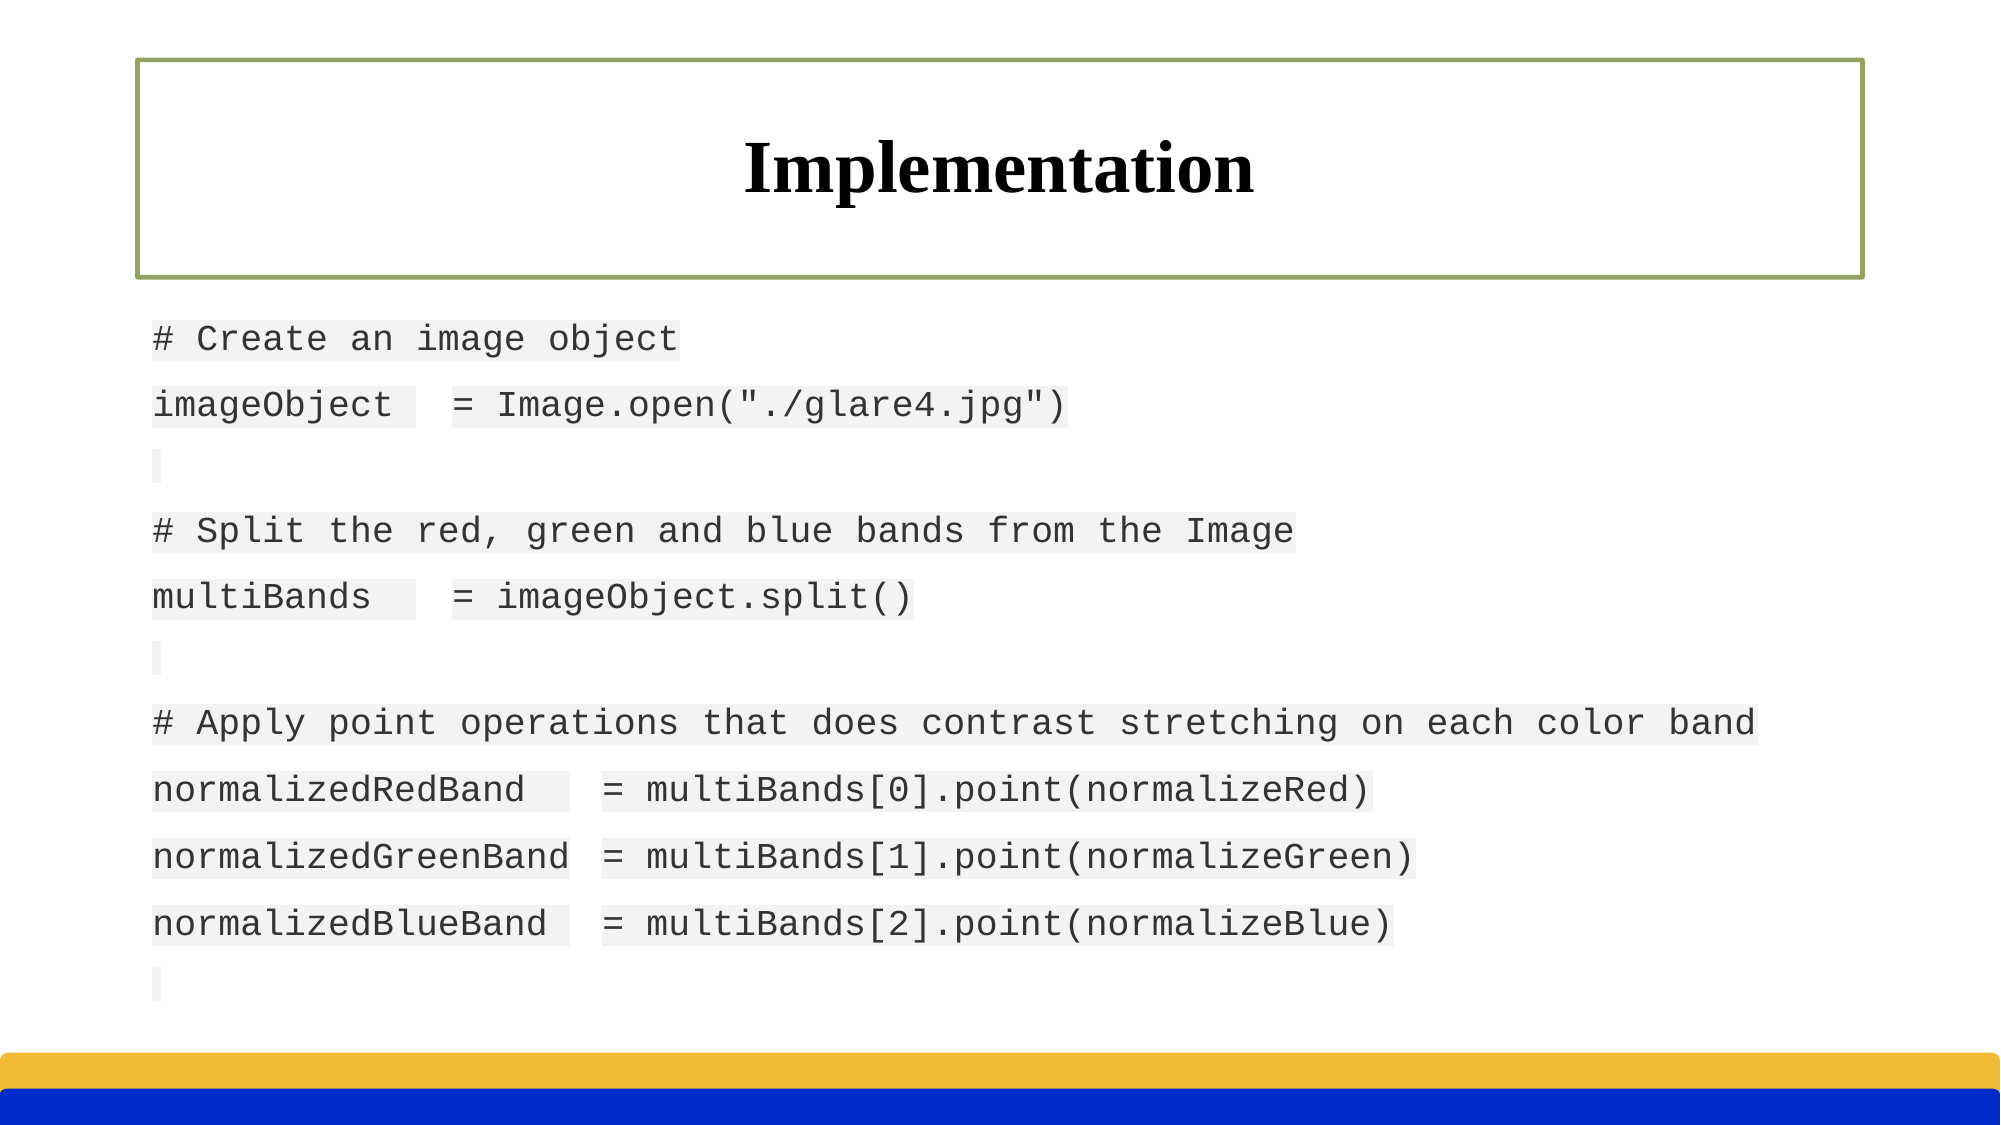

# Implementation
# Create an image object
imageObject 	= Image.open("./glare4.jpg")

# Split the red, green and blue bands from the Image
multiBands  	= imageObject.split()

# Apply point operations that does contrast stretching on each color band
normalizedRedBand  	= multiBands[0].point(normalizeRed)
normalizedGreenBand	= multiBands[1].point(normalizeGreen)
normalizedBlueBand 	= multiBands[2].point(normalizeBlue)